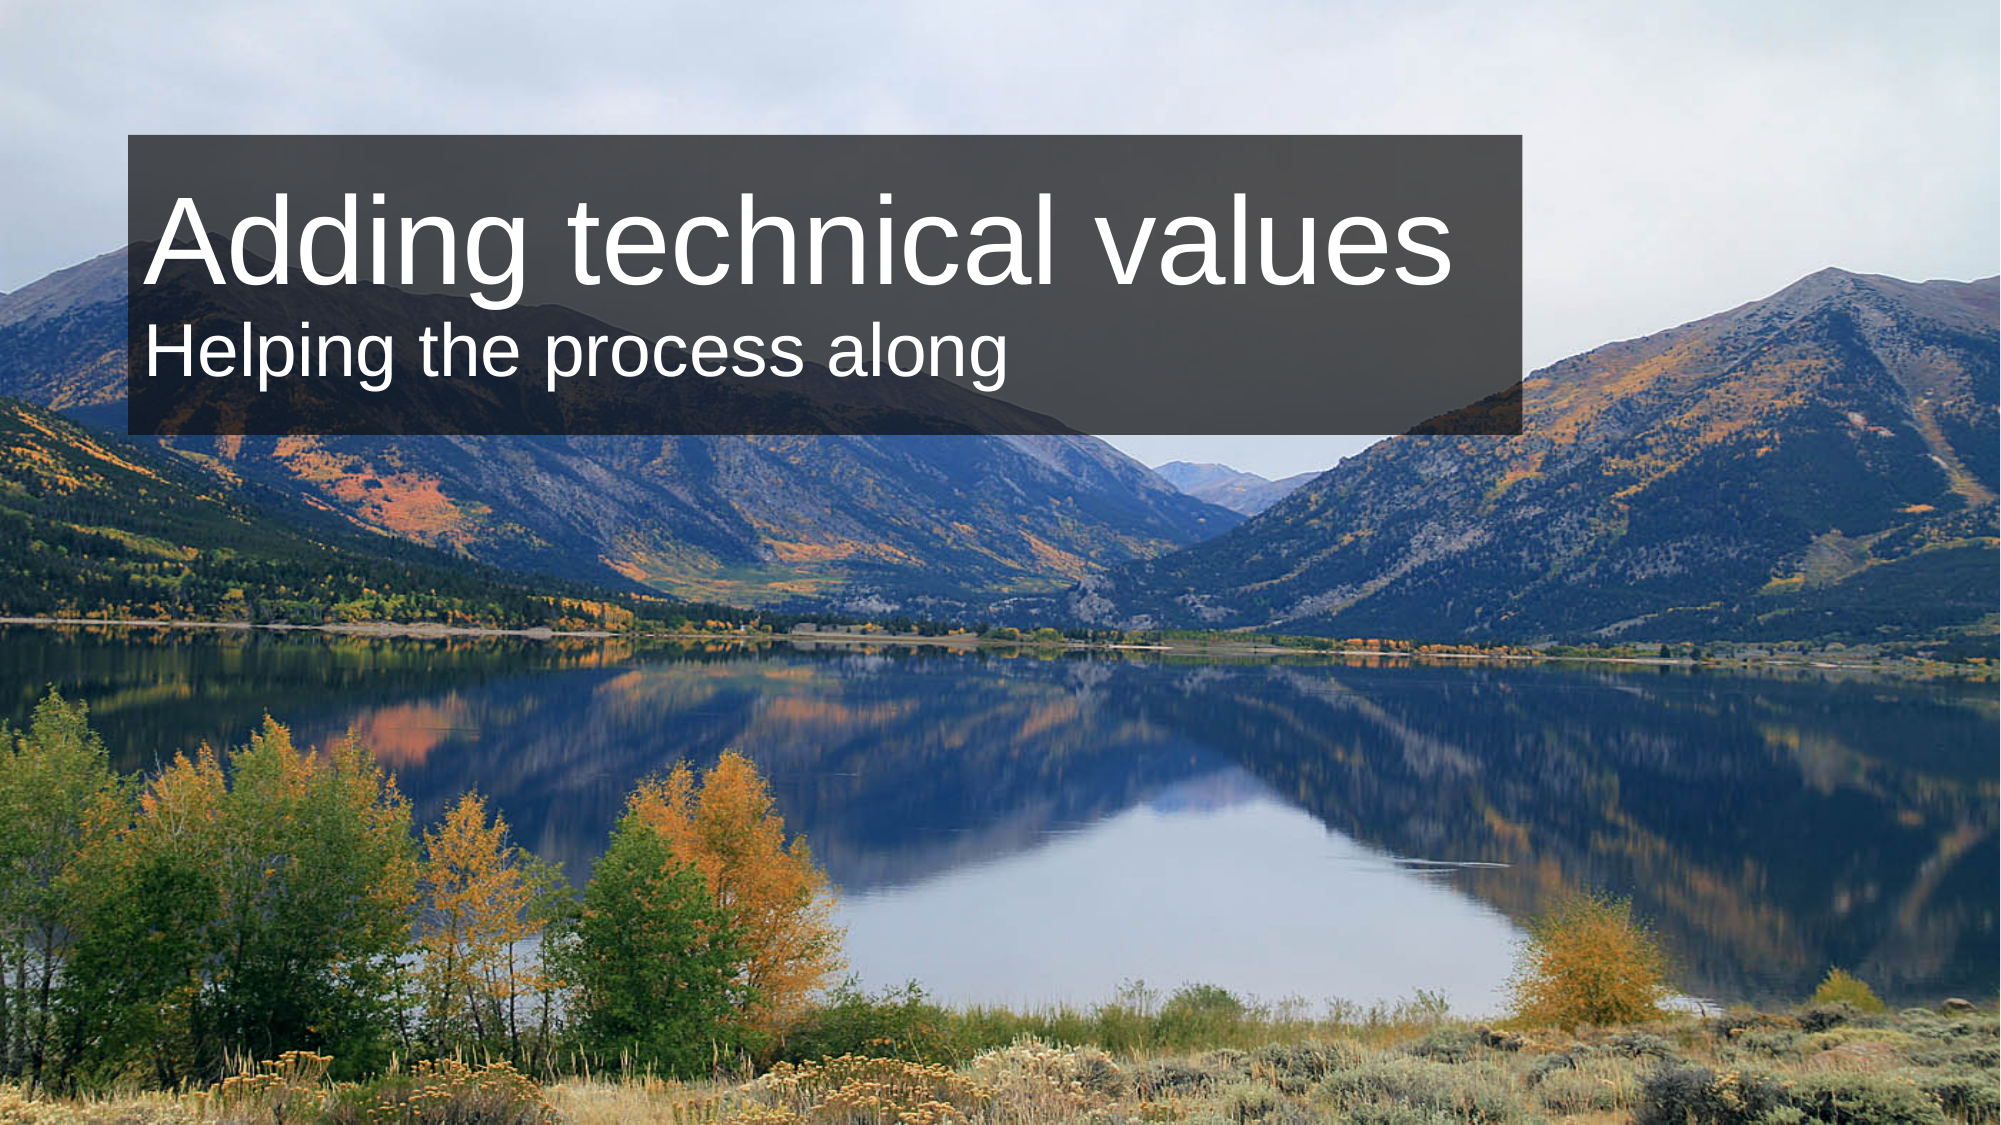

# Adding technical values Helping the process along